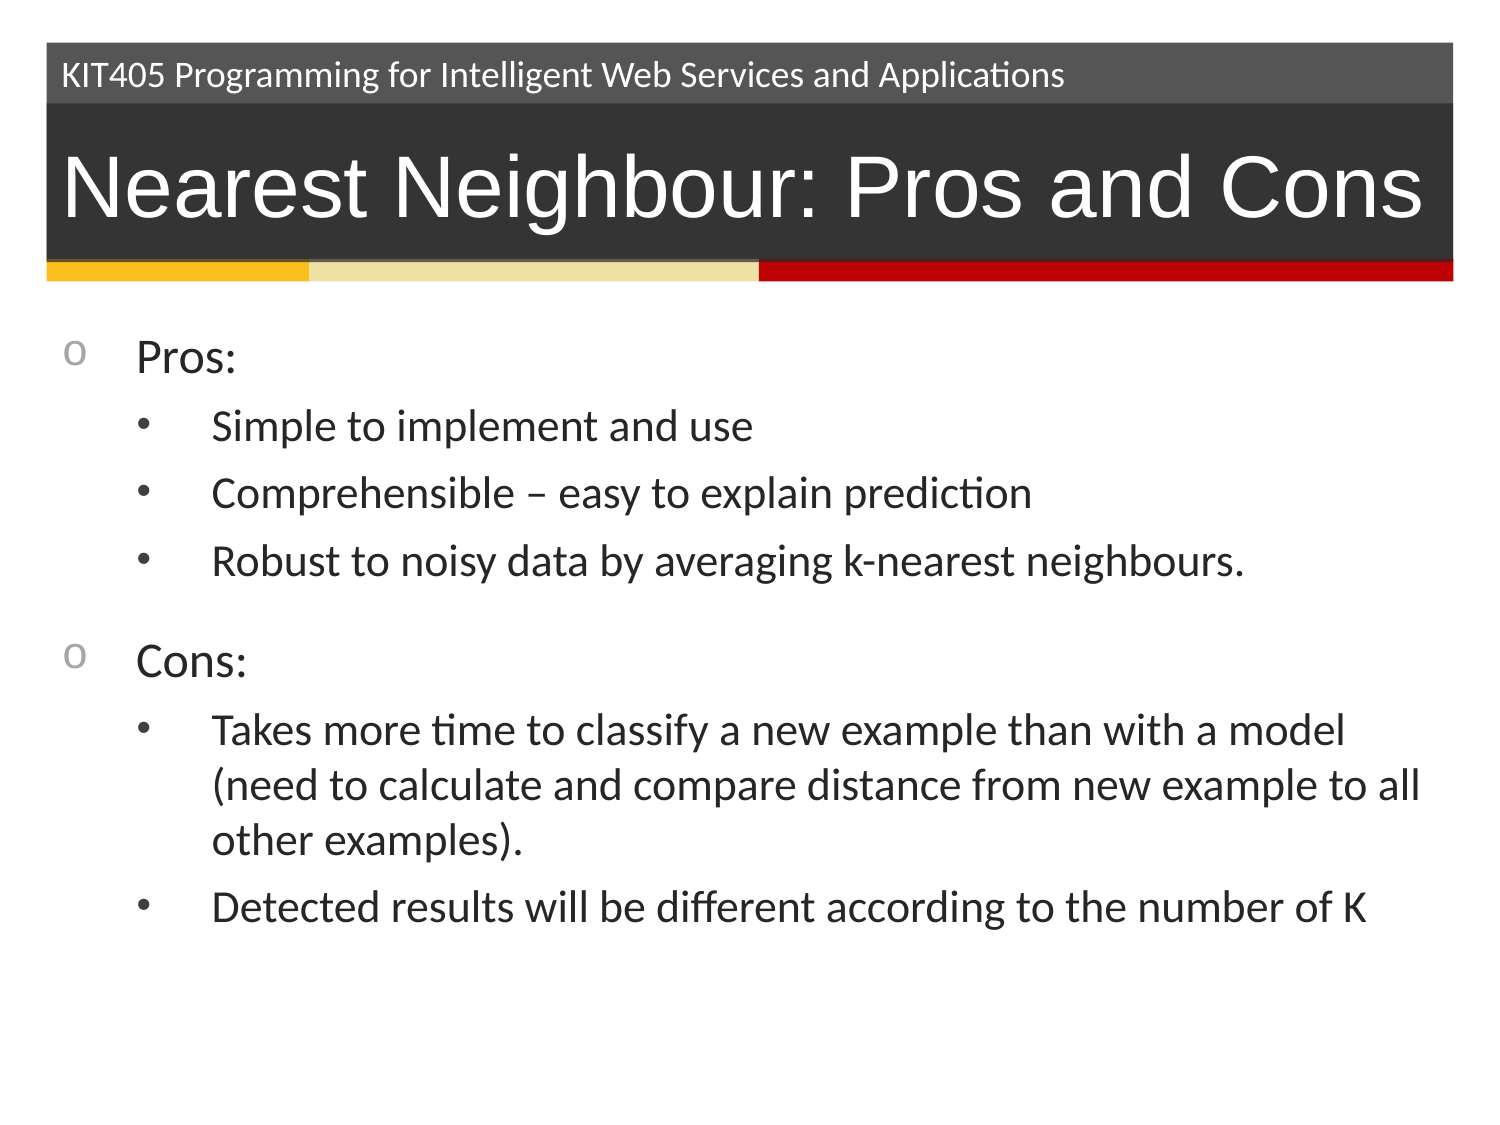

# Nearest Neighbour: Pros and Cons
Pros:
Simple to implement and use
Comprehensible – easy to explain prediction
Robust to noisy data by averaging k-nearest neighbours.
Cons:
Takes more time to classify a new example than with a model (need to calculate and compare distance from new example to all other examples).
Detected results will be different according to the number of K